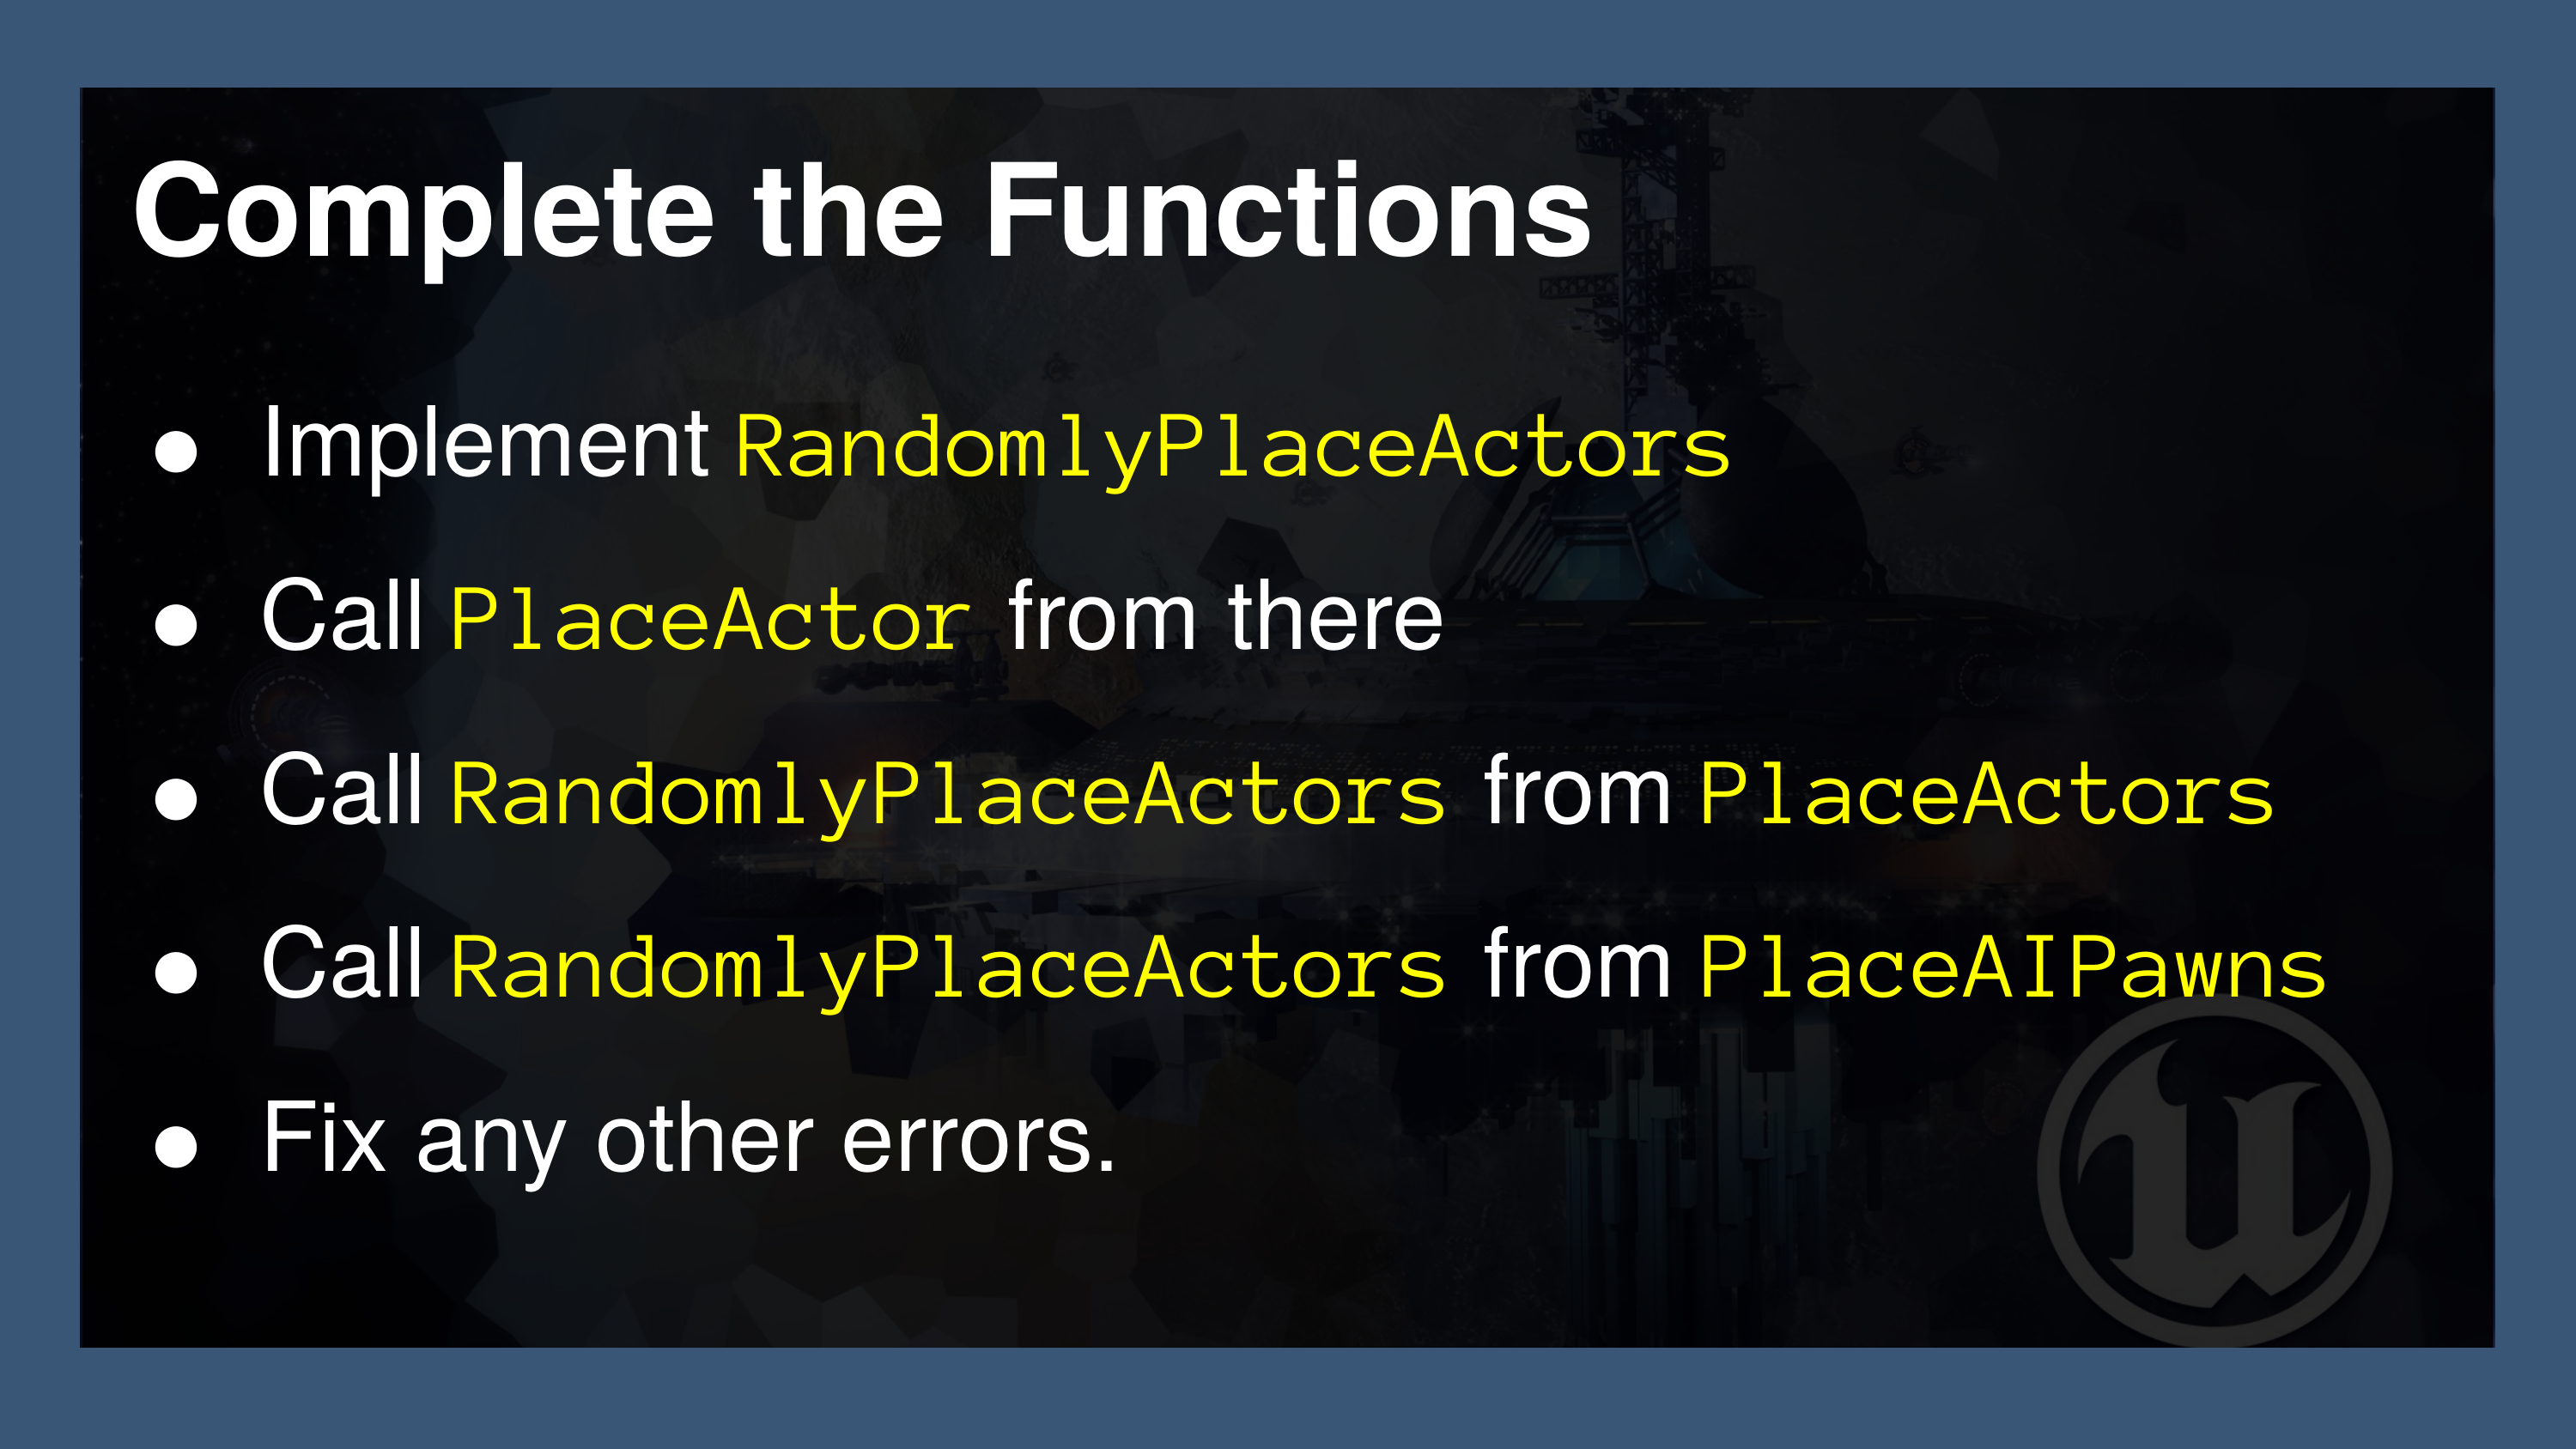

Complete the Functions
Implement RandomlyPlaceActors
Call PlaceActor from there
Call RandomlyPlaceActors from PlaceActors
Call RandomlyPlaceActors from PlaceAIPawns
Fix any other errors.